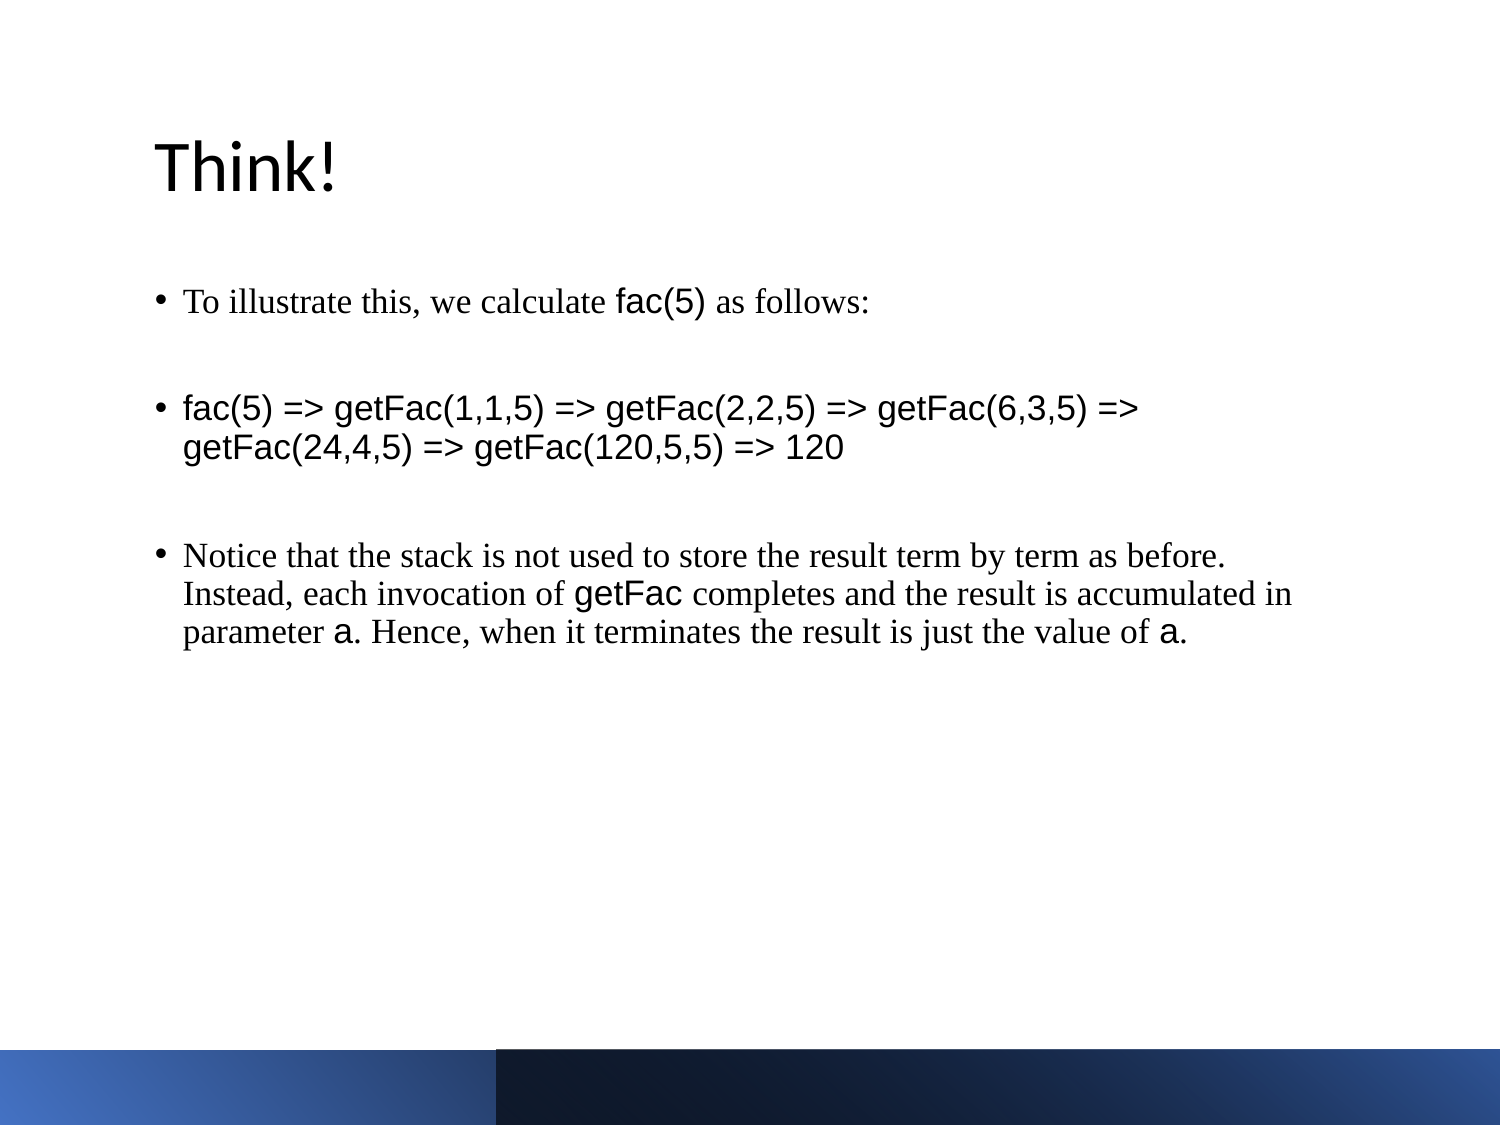

# Think!
To illustrate this, we calculate fac(5) as follows:

fac(5) => getFac(1,1,5) => getFac(2,2,5) => getFac(6,3,5) => getFac(24,4,5) => getFac(120,5,5) => 120

Notice that the stack is not used to store the result term by term as before. Instead, each invocation of getFac completes and the result is accumulated in parameter a. Hence, when it terminates the result is just the value of a.